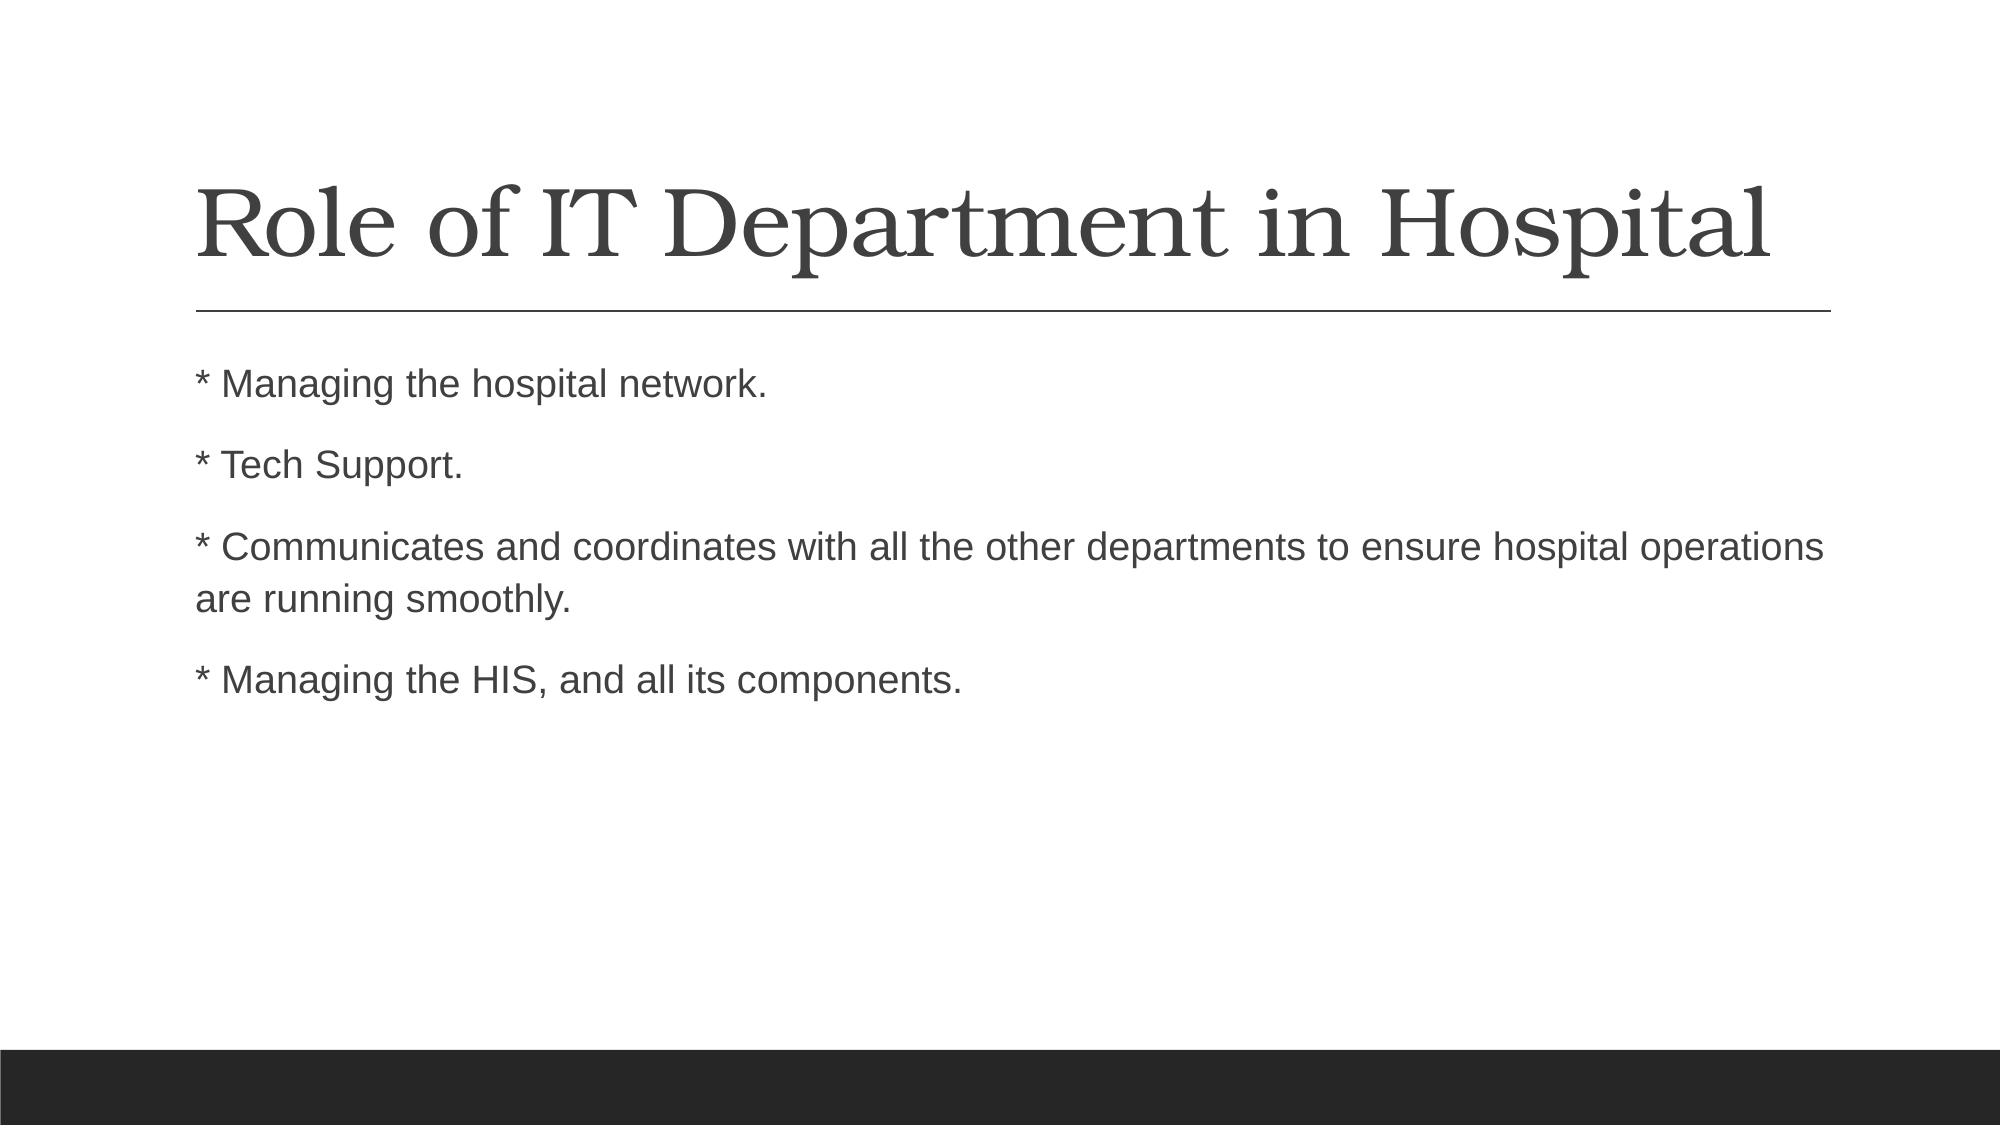

# Role of IT Department in Hospital
* Managing the hospital network.
* Tech Support.
* Communicates and coordinates with all the other departments to ensure hospital operations are running smoothly.
* Managing the HIS, and all its components.